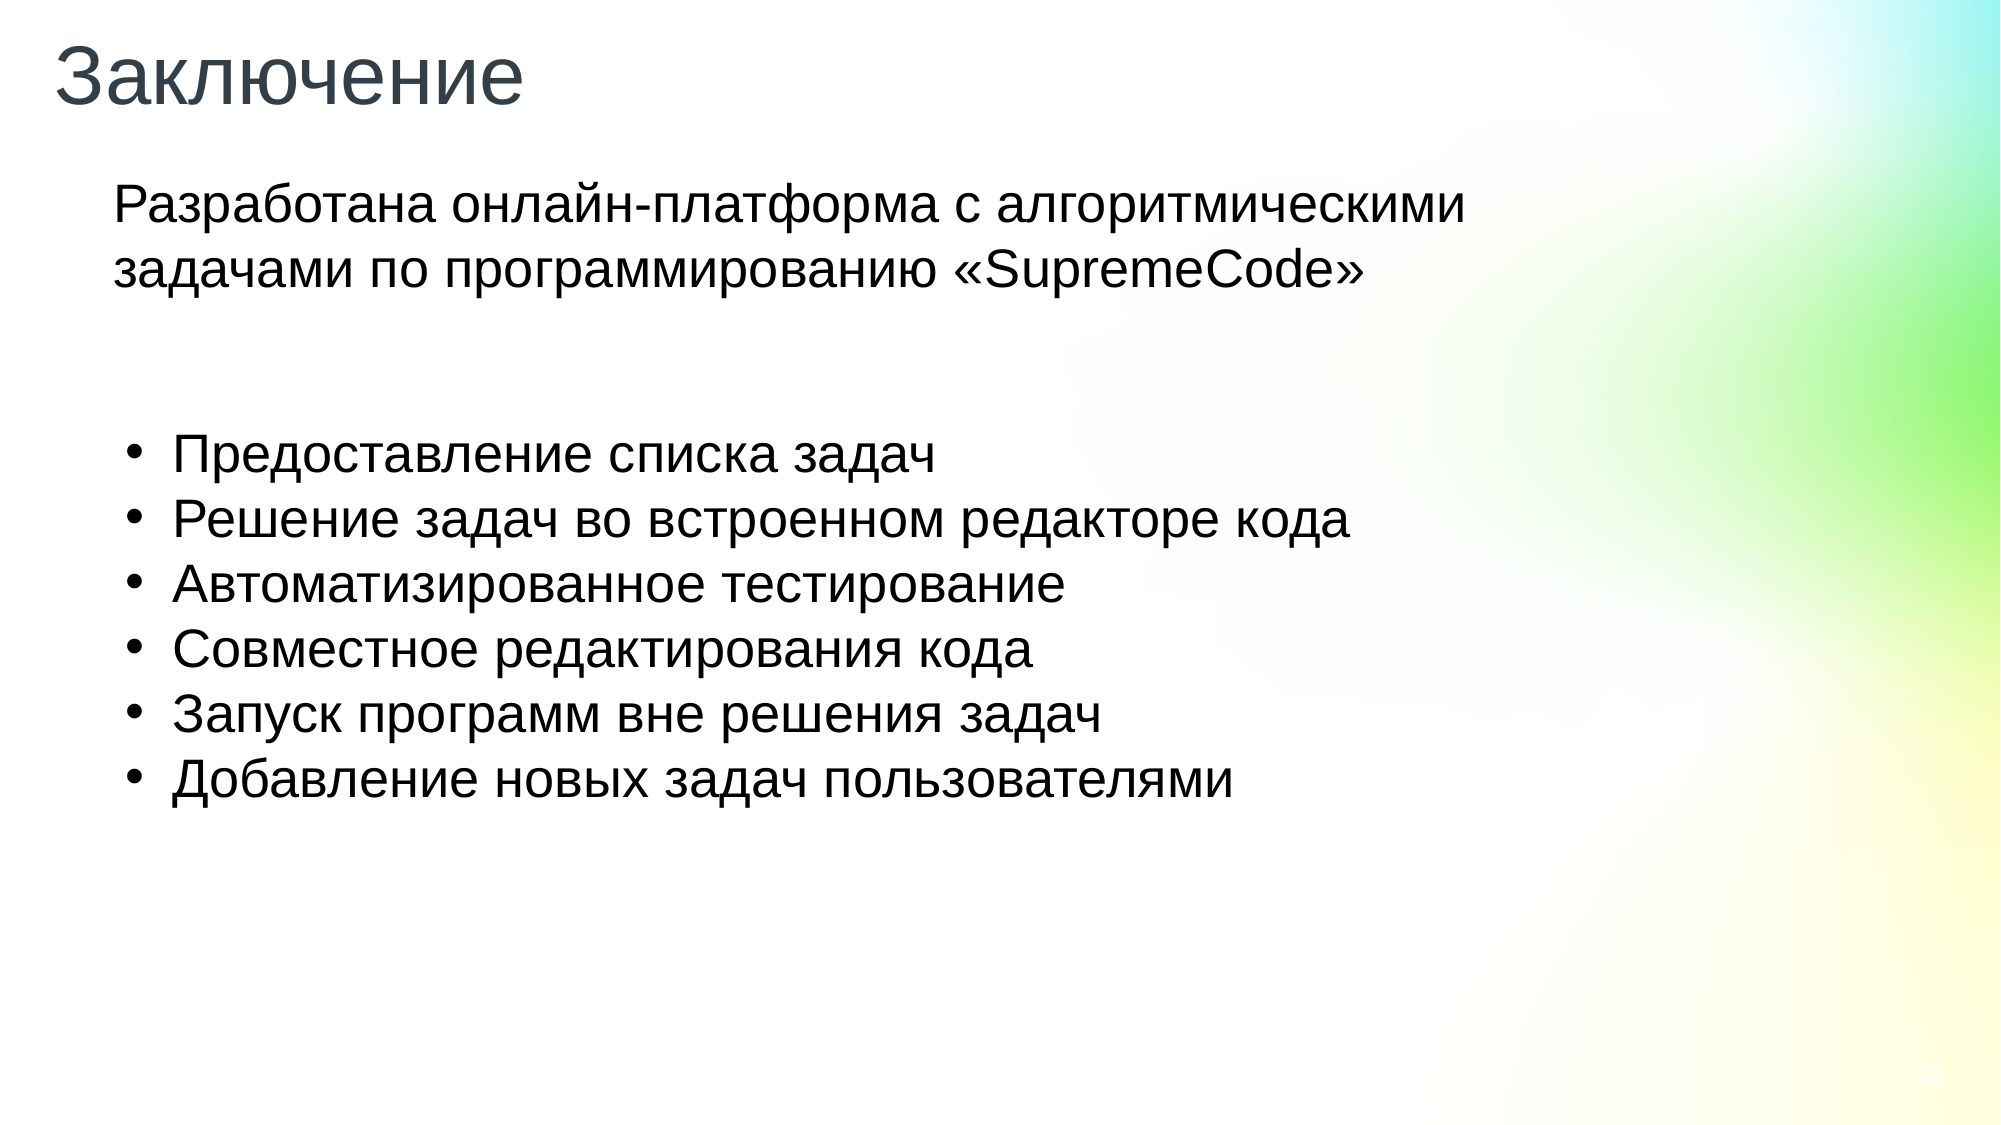

Заключение
Разработана онлайн-платформа с алгоритмическими задачами по программированию «SupremeCode»
Предоставление списка задач
Решение задач во встроенном редакторе кода
Автоматизированное тестирование
Совместное редактирования кода
Запуск программ вне решения задач
Добавление новых задач пользователями